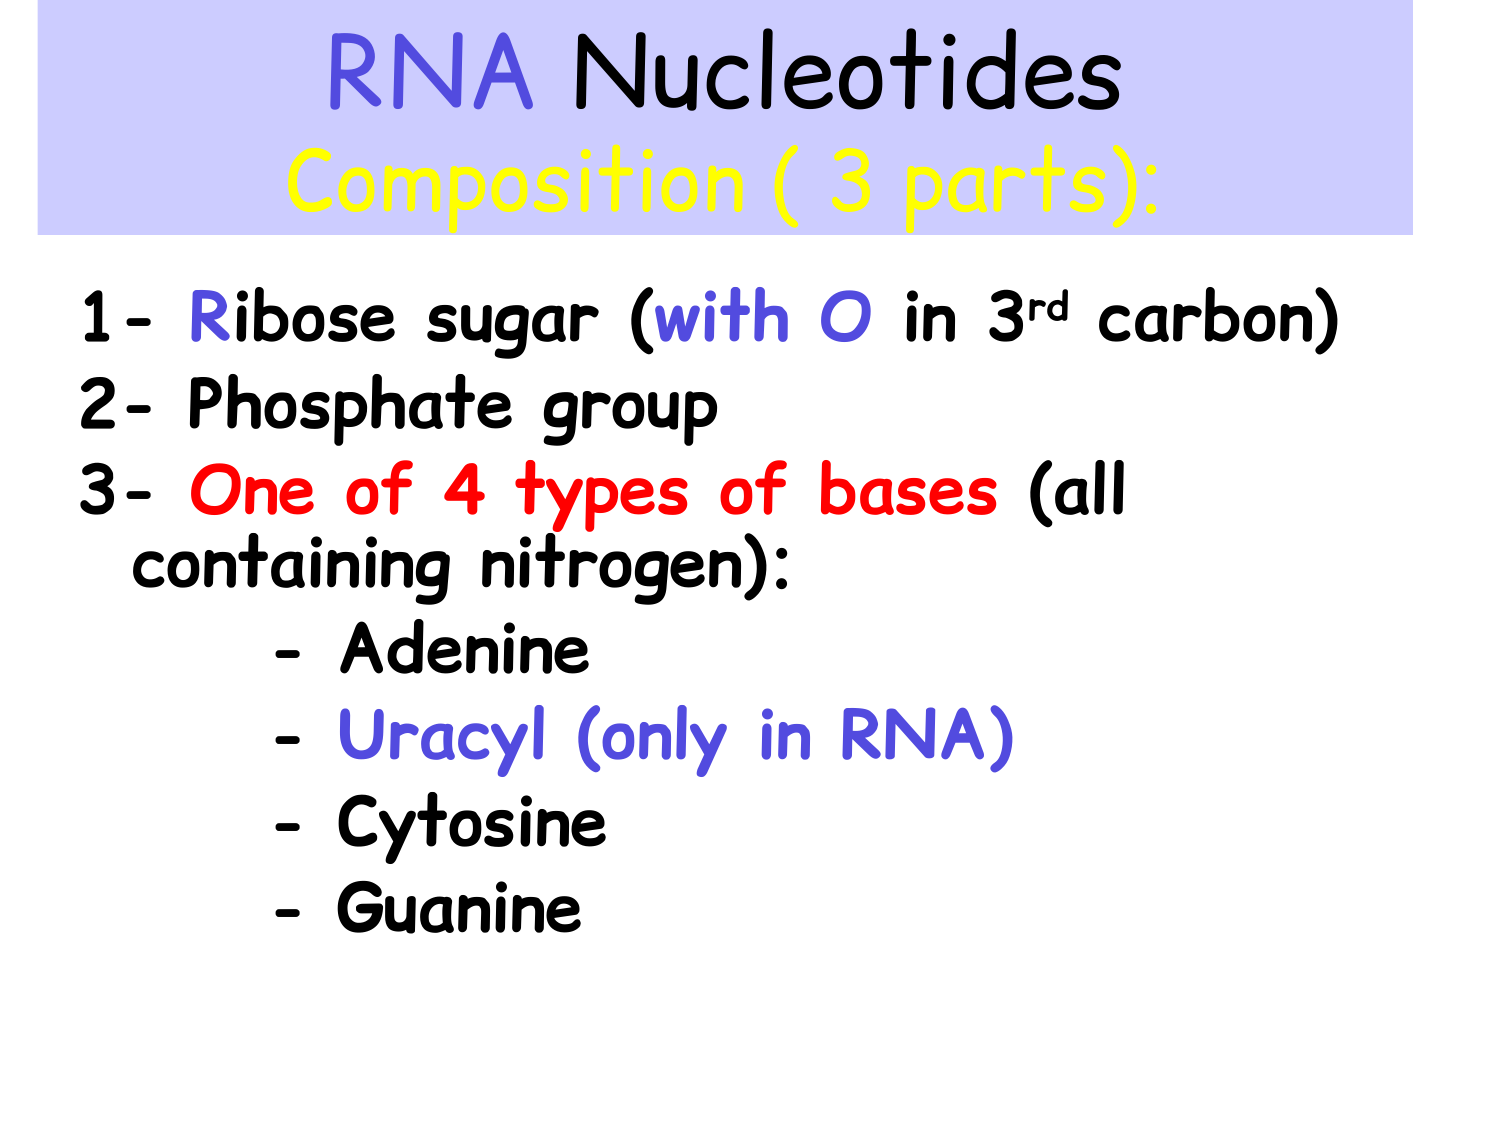

# RNA Nucleotides Composition ( 3 parts):
1- Ribose sugar (with O in 3rd carbon)
2- Phosphate group
3- One of 4 types of bases (all containing nitrogen):
		- Adenine
		- Uracyl (only in RNA)
		- Cytosine
		- Guanine